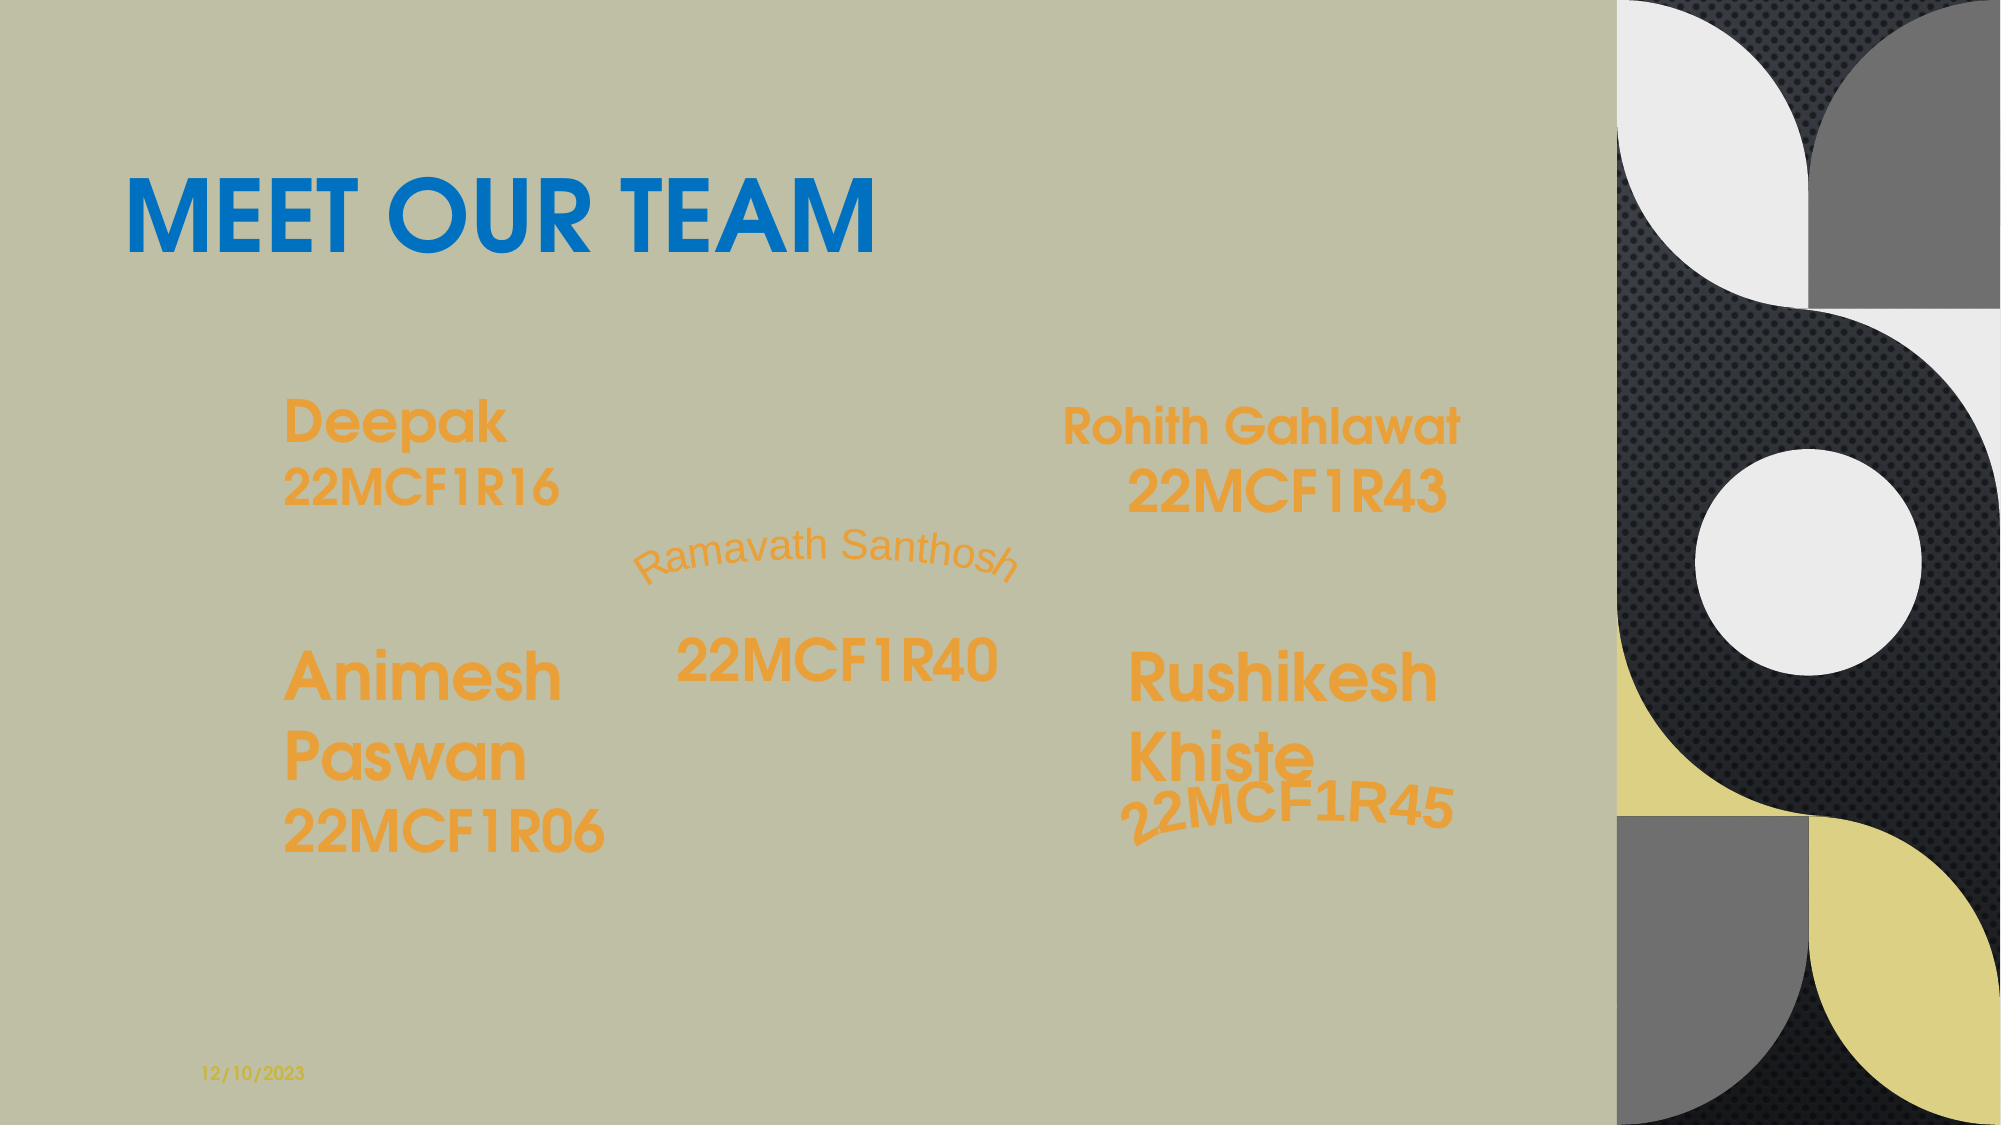

# Meet our team
Deepak
Rohith Gahlawat
22MCF1R16
22MCF1R43
Ramavath Santhosh
22MCF1R40
Animesh Paswan
Rushikesh Khiste
22MCF1R06
22MCF1R45
12/10/2023
CAMPUS FACILITIES MANAGEMENT SYSTEM
10